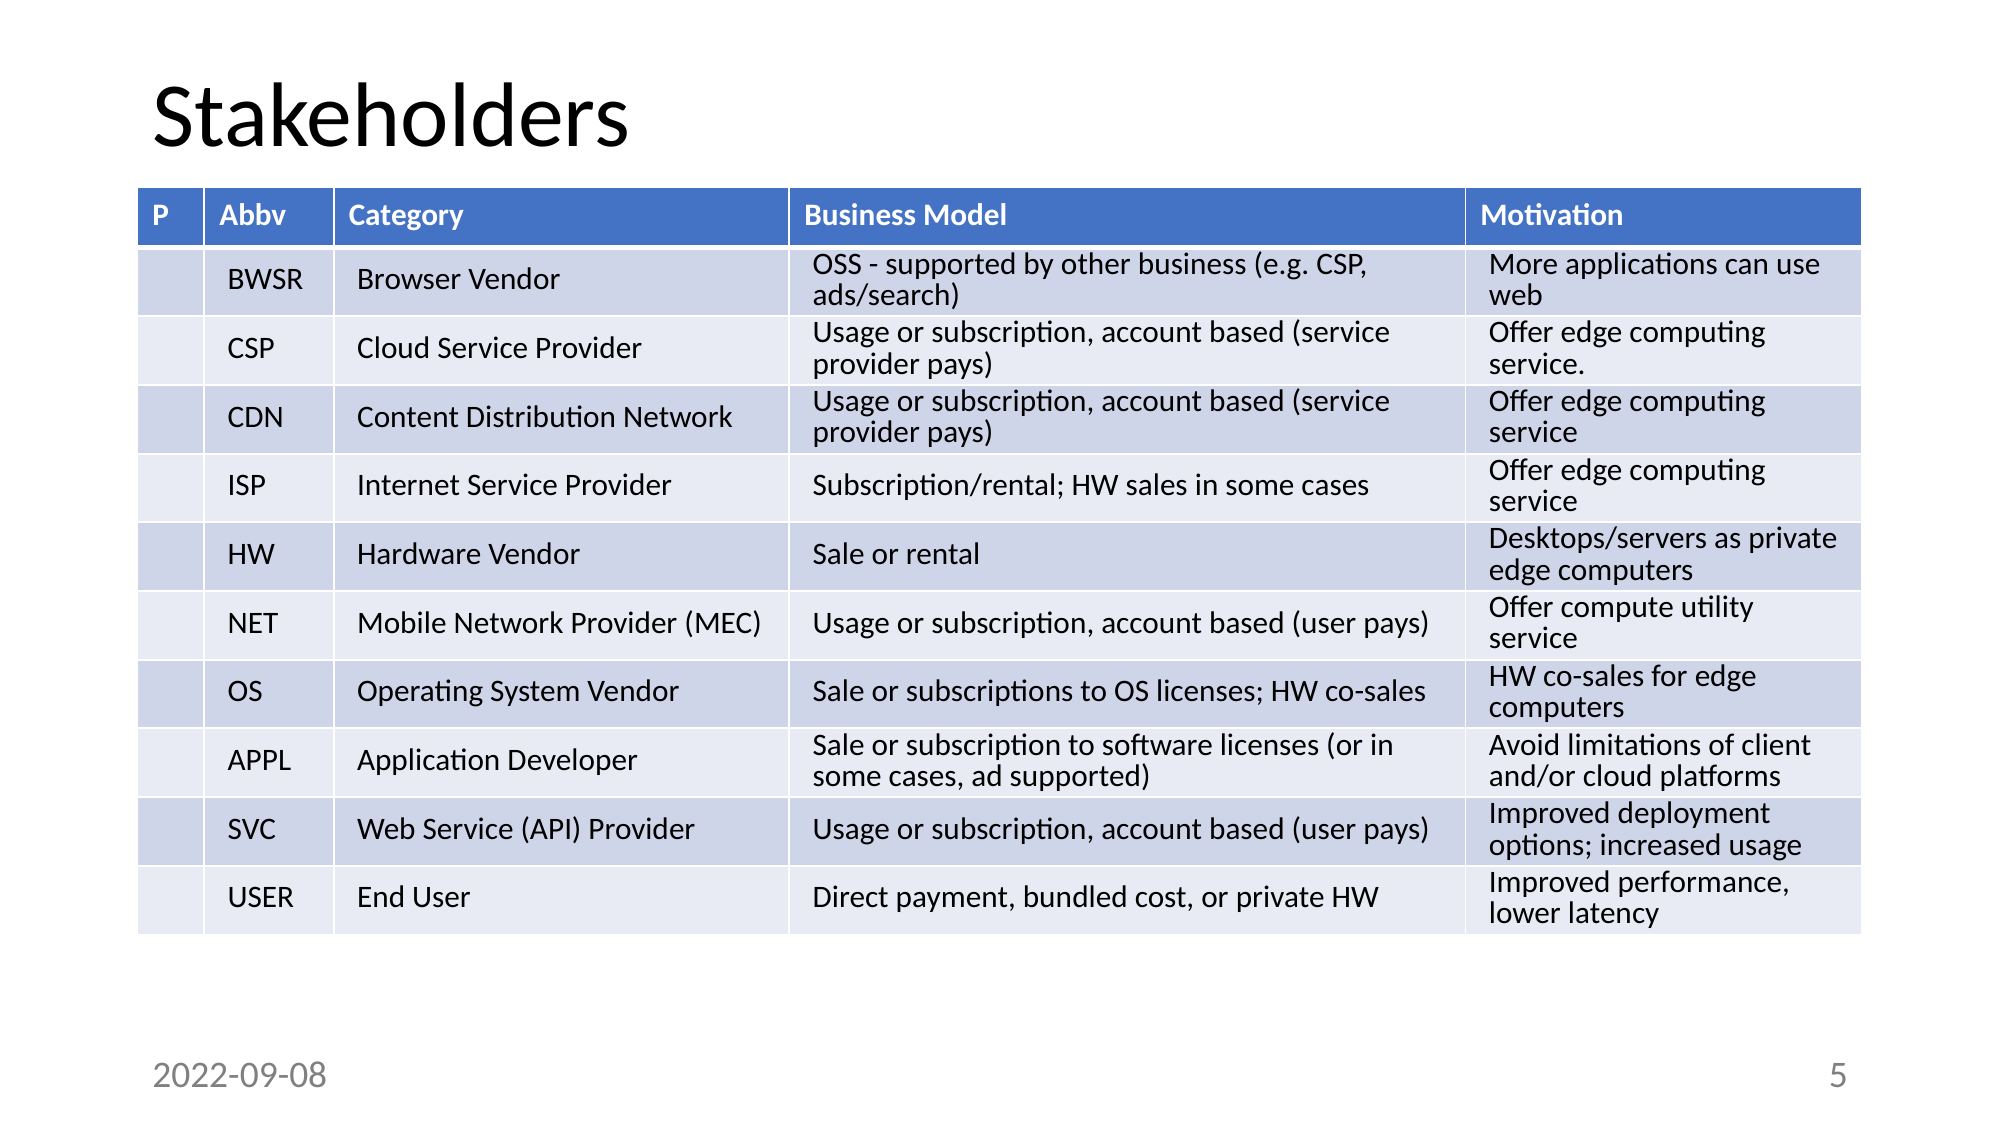

# Stakeholders
| P | Abbv | Category | Business Model | Motivation |
| --- | --- | --- | --- | --- |
|  | BWSR | Browser Vendor | OSS - supported by other business (e.g. CSP, ads/search) | More applications can use web |
|  | CSP | Cloud Service Provider | Usage or subscription, account based (service provider pays) | Offer edge computing service. |
|  | CDN | Content Distribution Network | Usage or subscription, account based (service provider pays) | Offer edge computing service |
|  | ISP | Internet Service Provider | Subscription/rental; HW sales in some cases | Offer edge computing service |
|  | HW | Hardware Vendor | Sale or rental | Desktops/servers as private edge computers |
|  | NET | Mobile Network Provider (MEC) | Usage or subscription, account based (user pays) | Offer compute utility service |
|  | OS | Operating System Vendor | Sale or subscriptions to OS licenses; HW co-sales | HW co-sales for edge computers |
|  | APPL | Application Developer | Sale or subscription to software licenses (or in some cases, ad supported) | Avoid limitations of client and/or cloud platforms |
|  | SVC | Web Service (API) Provider | Usage or subscription, account based (user pays) | Improved deployment options; increased usage |
|  | USER | End User | Direct payment, bundled cost, or private HW | Improved performance, lower latency |
2022-09-08
5